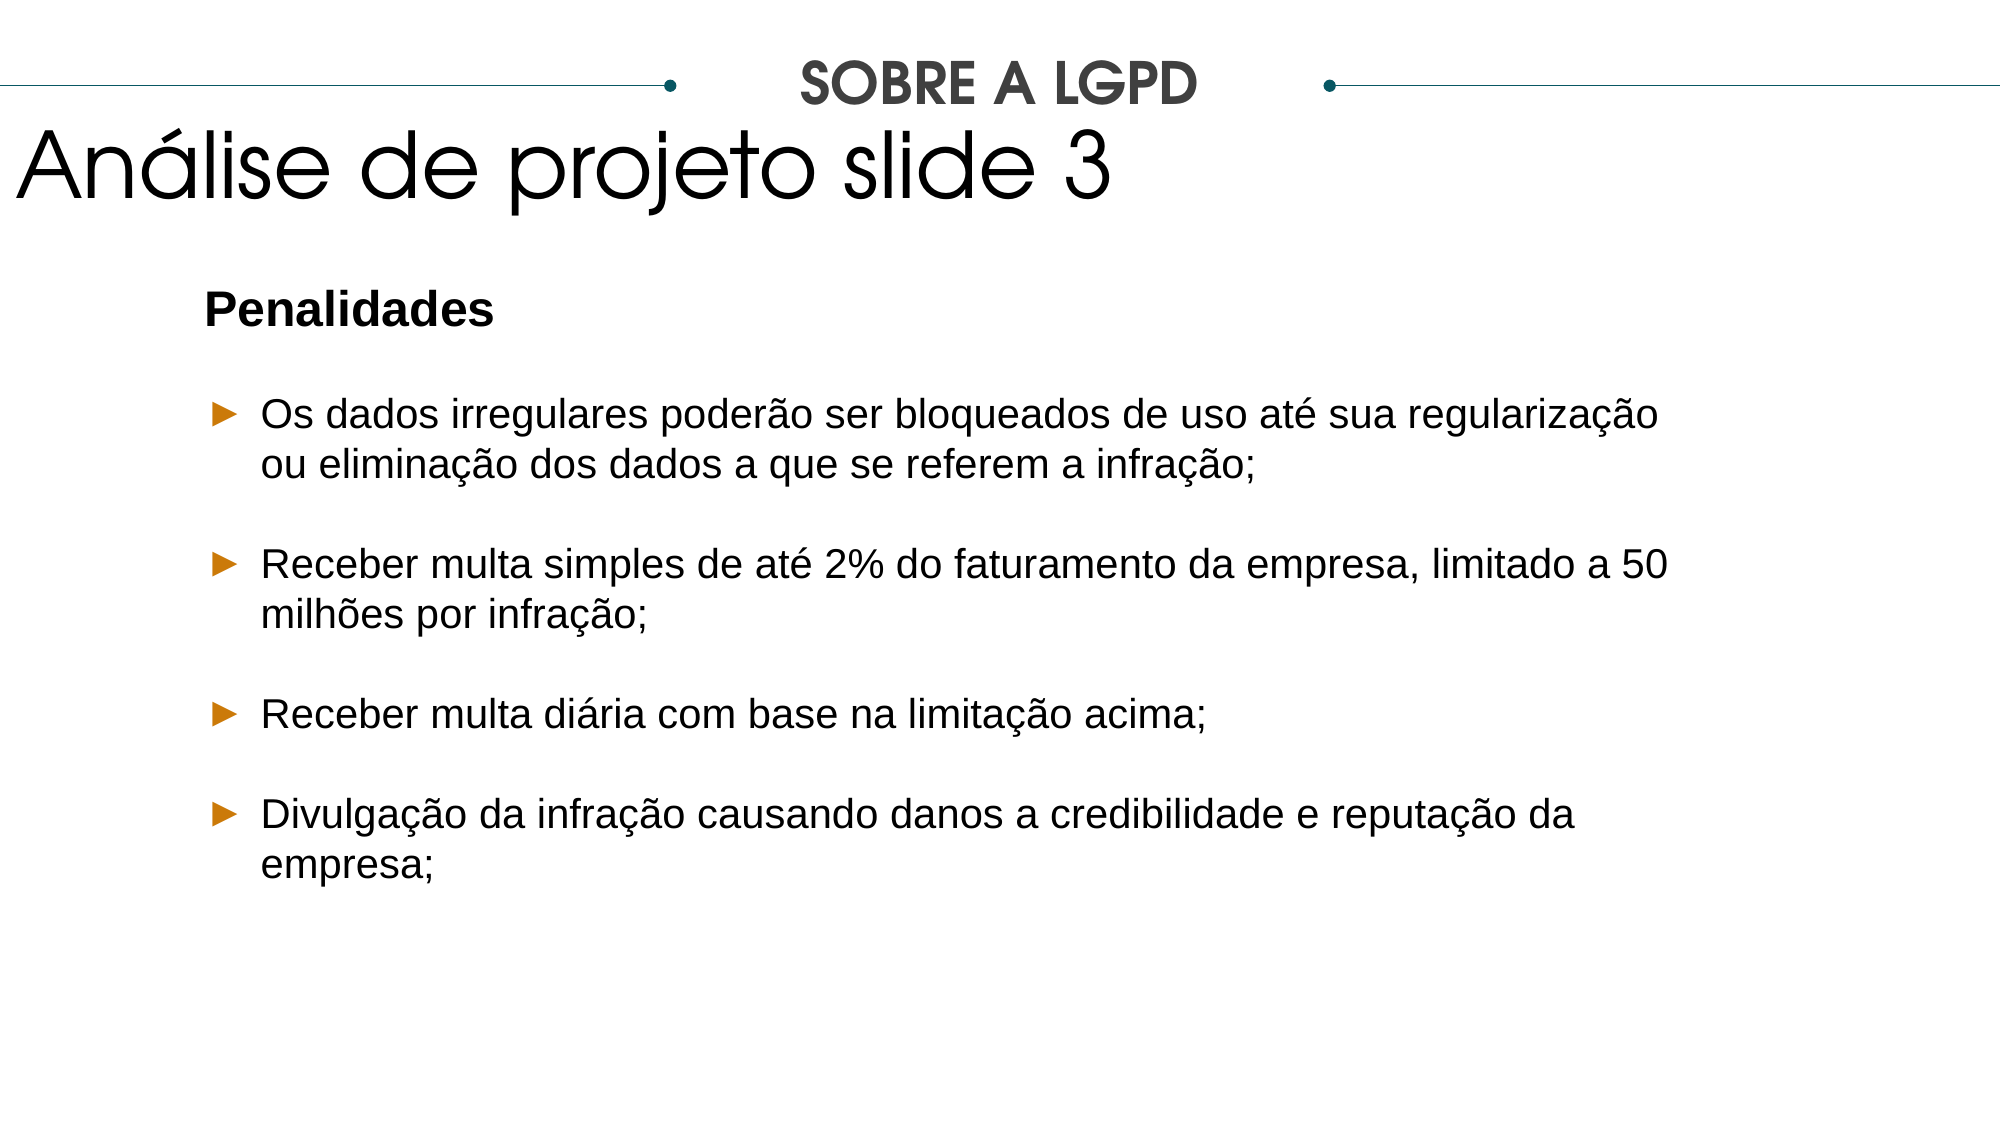

SOBRE A LGPD
Análise de projeto slide 3
Penalidades

Os dados irregulares poderão ser bloqueados de uso até sua regularização ou eliminação dos dados a que se referem a infração;

Receber multa simples de até 2% do faturamento da empresa, limitado a 50 milhões por infração;

Receber multa diária com base na limitação acima;

Divulgação da infração causando danos a credibilidade e reputação da empresa;